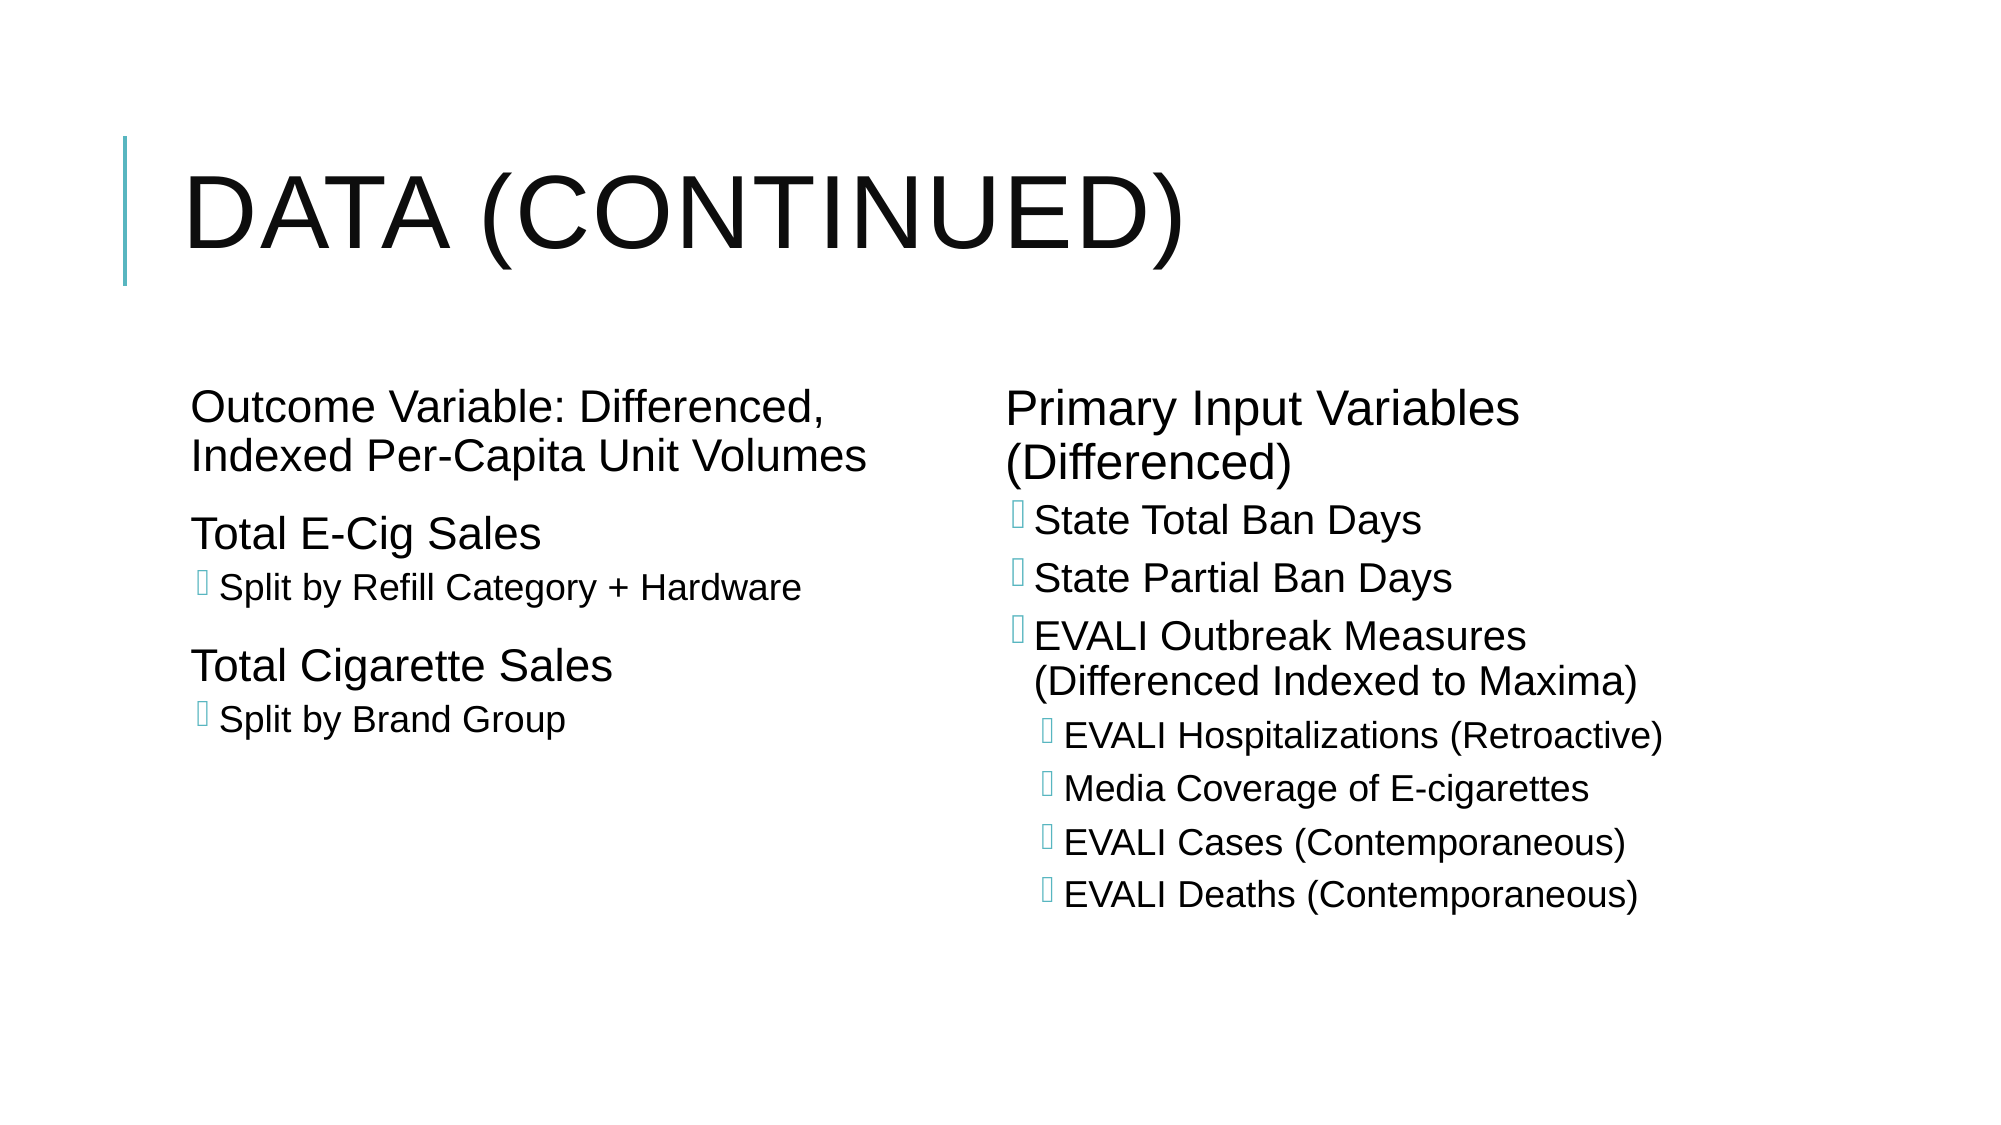

# Data (Continued)
Outcome Variable: Differenced, Indexed Per-Capita Unit Volumes
Total E-Cig Sales
Split by Refill Category + Hardware
Total Cigarette Sales
Split by Brand Group
Primary Input Variables (Differenced)
State Total Ban Days
State Partial Ban Days
EVALI Outbreak Measures (Differenced Indexed to Maxima)
EVALI Hospitalizations (Retroactive)
Media Coverage of E-cigarettes
EVALI Cases (Contemporaneous)
EVALI Deaths (Contemporaneous)